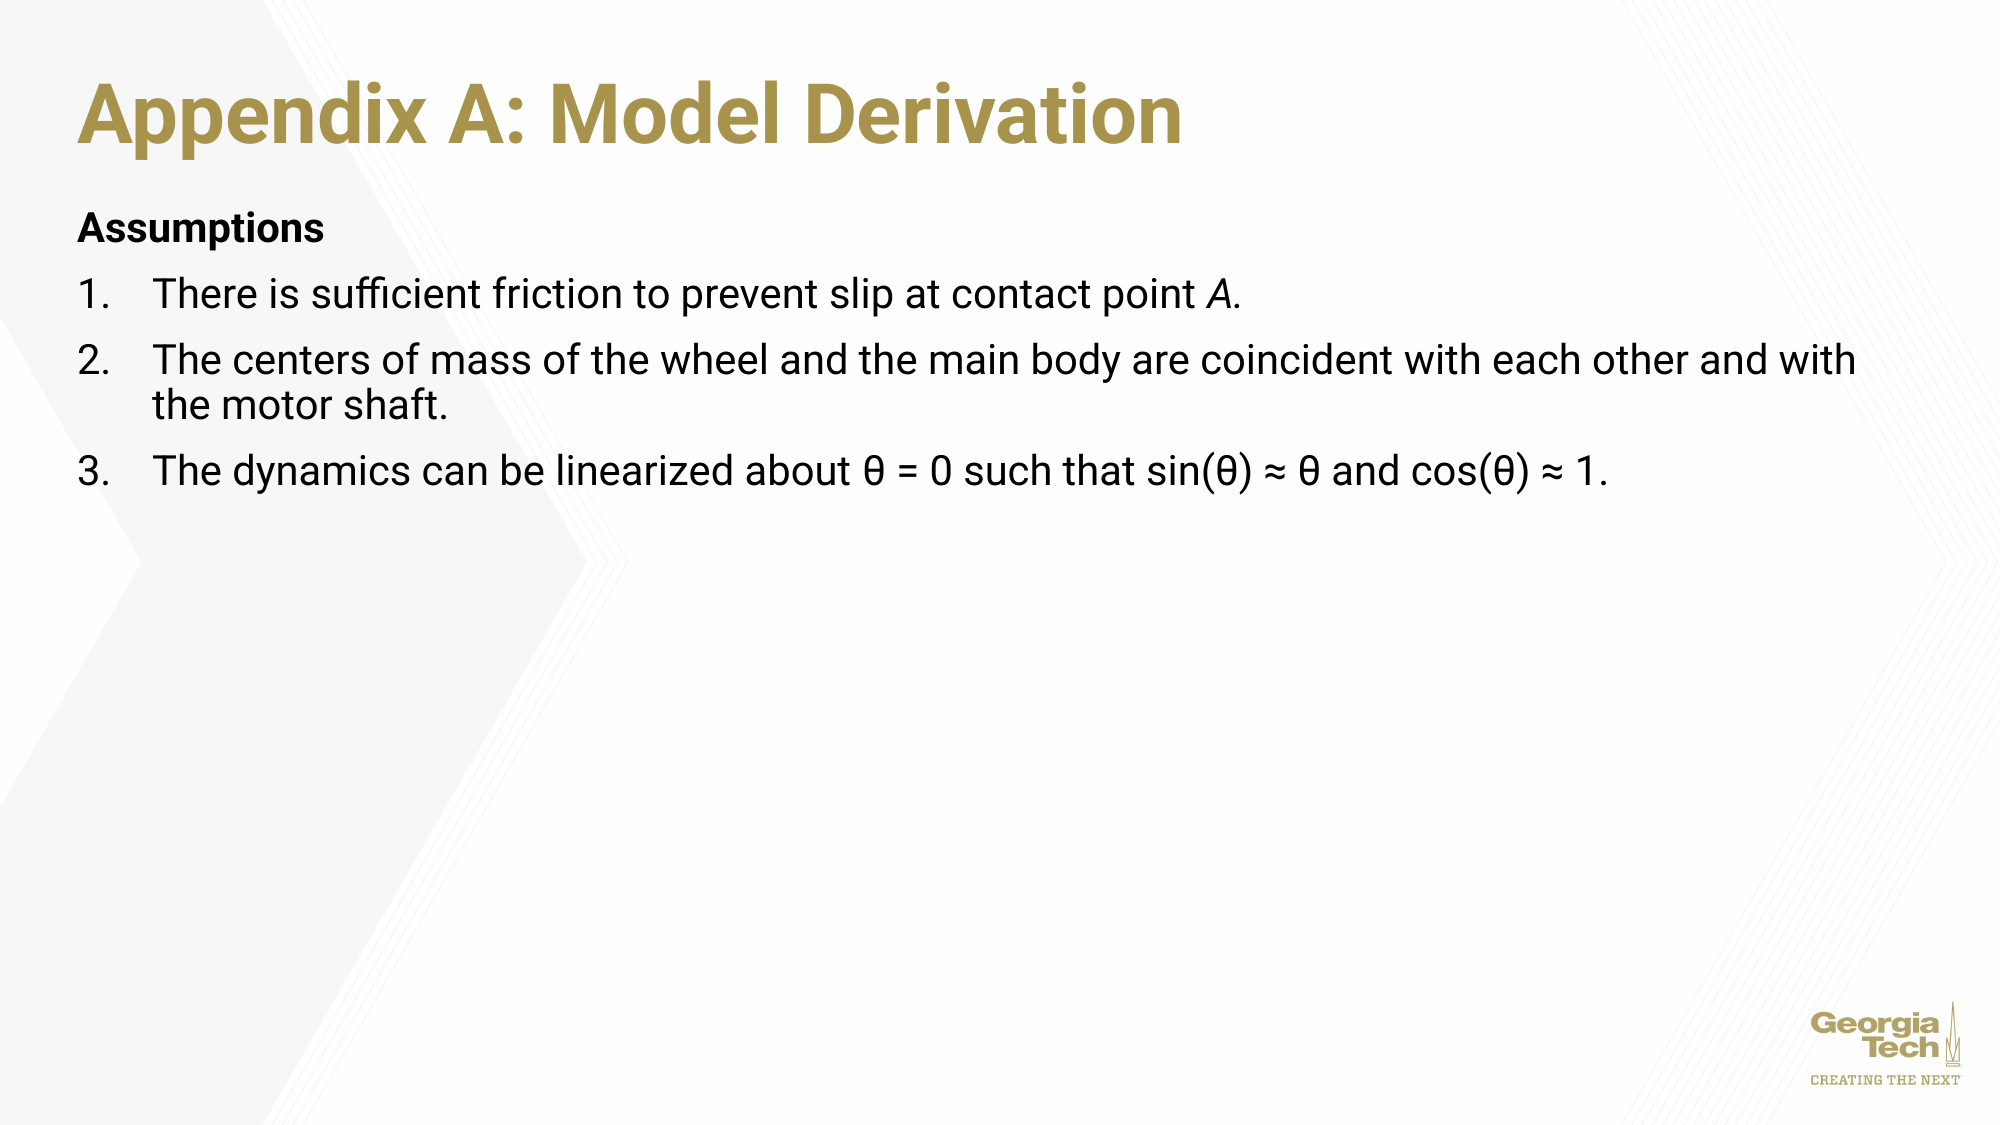

# Appendix A: Model Derivation
Assumptions
There is sufficient friction to prevent slip at contact point A.
The centers of mass of the wheel and the main body are coincident with each other and with the motor shaft.
The dynamics can be linearized about θ = 0 such that sin(θ) ≈ θ and cos(θ) ≈ 1.